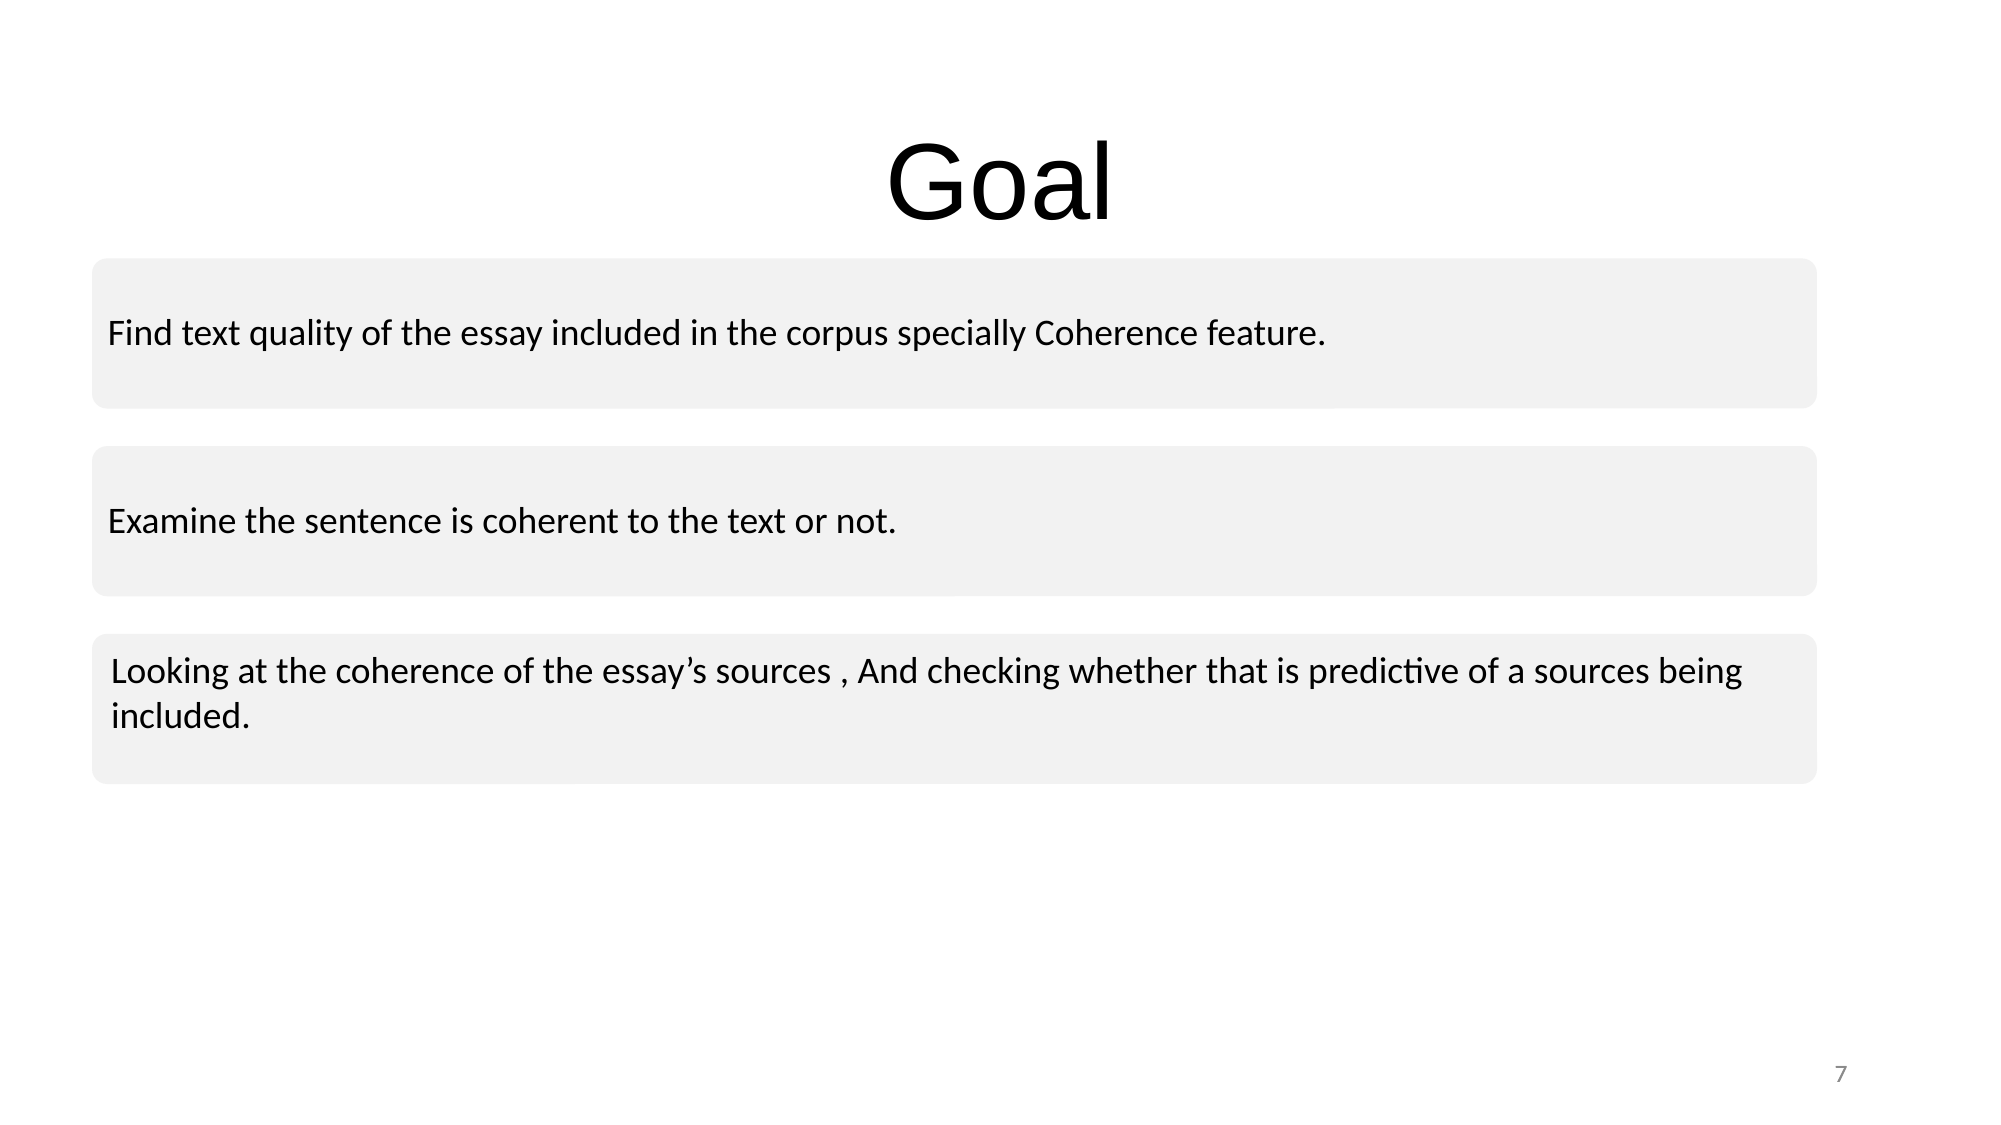

Goal

Find text quality of the essay included in the corpus specially Coherence feature.

Examine the sentence is coherent to the text or not.
Looking at the coherence of the essay’s sources , And checking whether that is predictive of a sources being included.
7
7